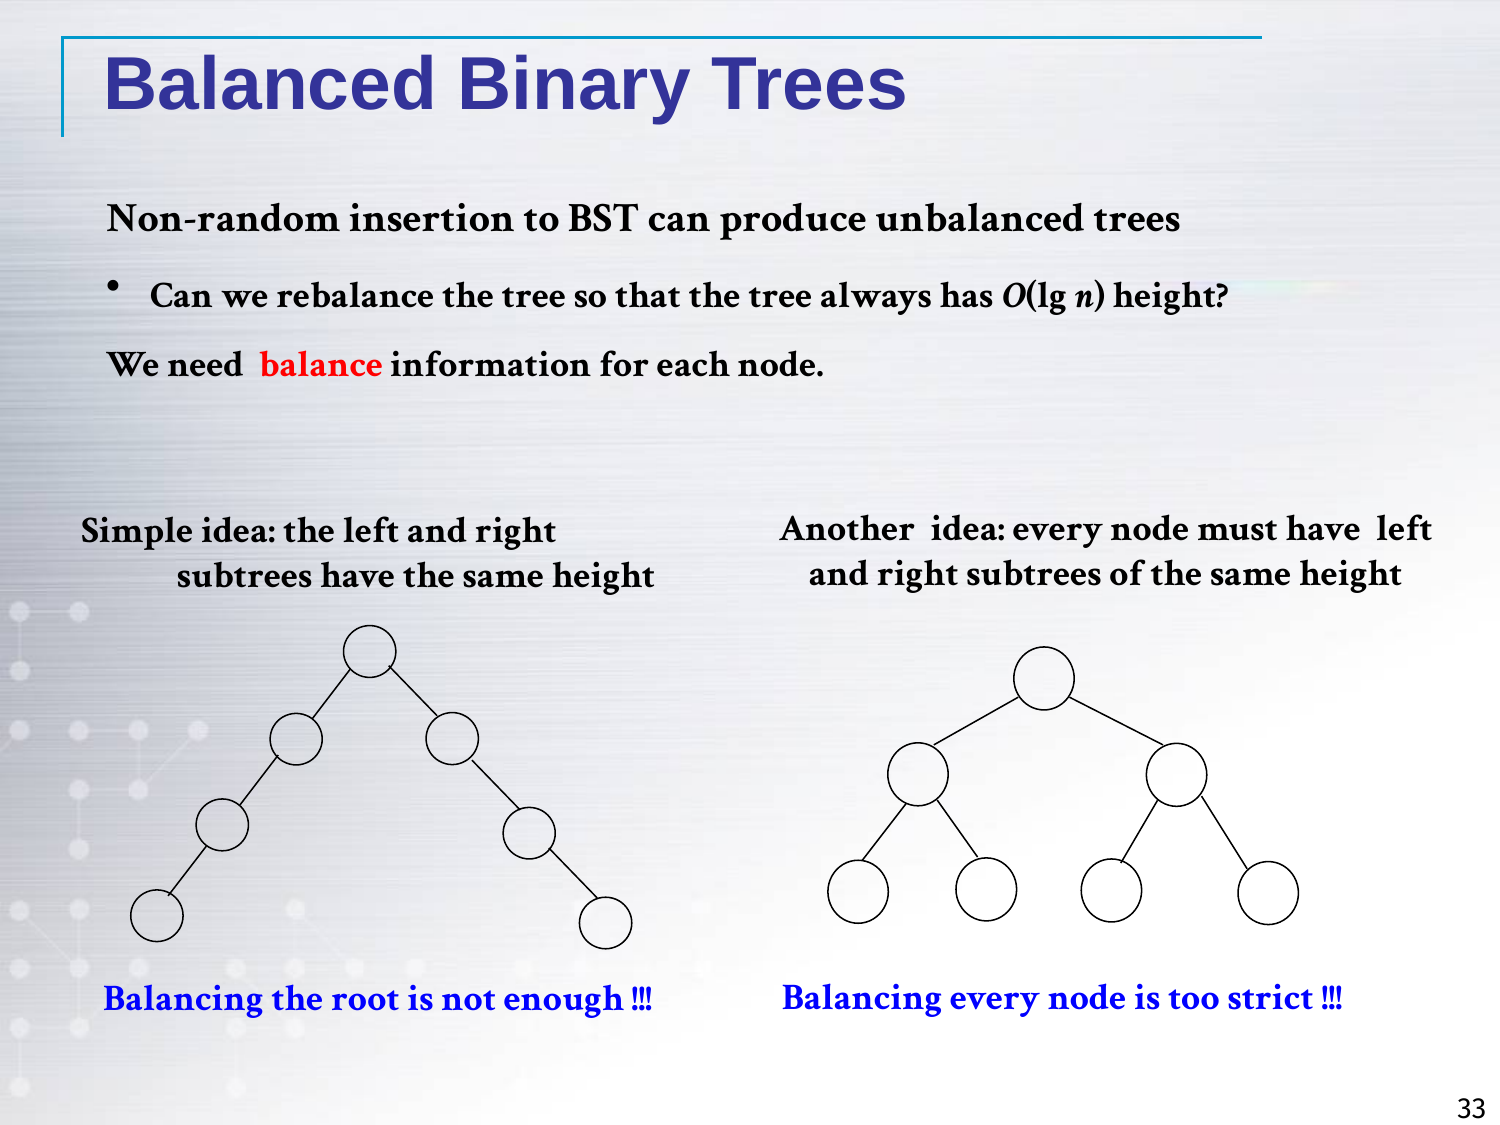

Balanced Binary Trees
Non-random insertion to BST can produce unbalanced trees
 Can we rebalance the tree so that the tree always has O(lg n) height?
We need  balance information for each node.
Another  idea: every node must have  left and right subtrees of the same height
Simple idea: the left and right
            subtrees have the same height

Balancing every node is too strict !!!
Balancing the root is not enough !!!
33